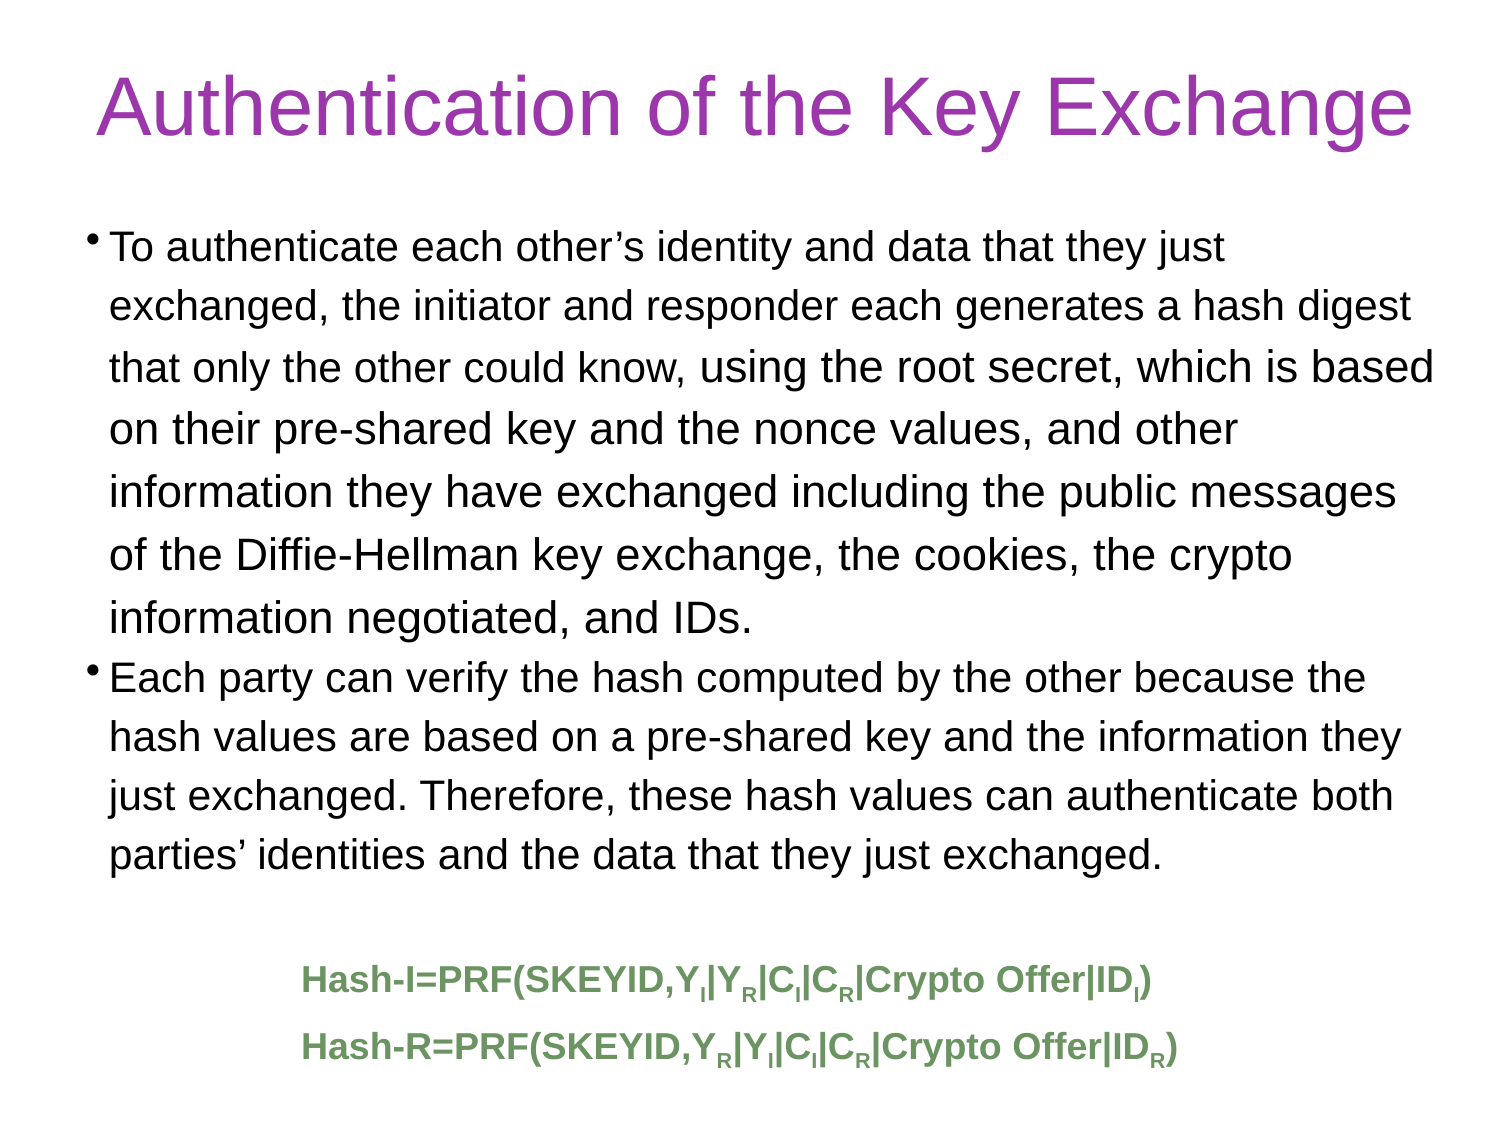

# Authentication of the Key Exchange
To authenticate each other’s identity and data that they just exchanged, the initiator and responder each generates a hash digest that only the other could know, using the root secret, which is based on their pre-shared key and the nonce values, and other information they have exchanged including the public messages of the Diffie-Hellman key exchange, the cookies, the crypto information negotiated, and IDs.
Each party can verify the hash computed by the other because the hash values are based on a pre-shared key and the information they just exchanged. Therefore, these hash values can authenticate both parties’ identities and the data that they just exchanged.

Hash-I=PRF(SKEYID,YI|YR|CI|CR|Crypto Offer|IDI)
Hash-R=PRF(SKEYID,YR|YI|CI|CR|Crypto Offer|IDR)